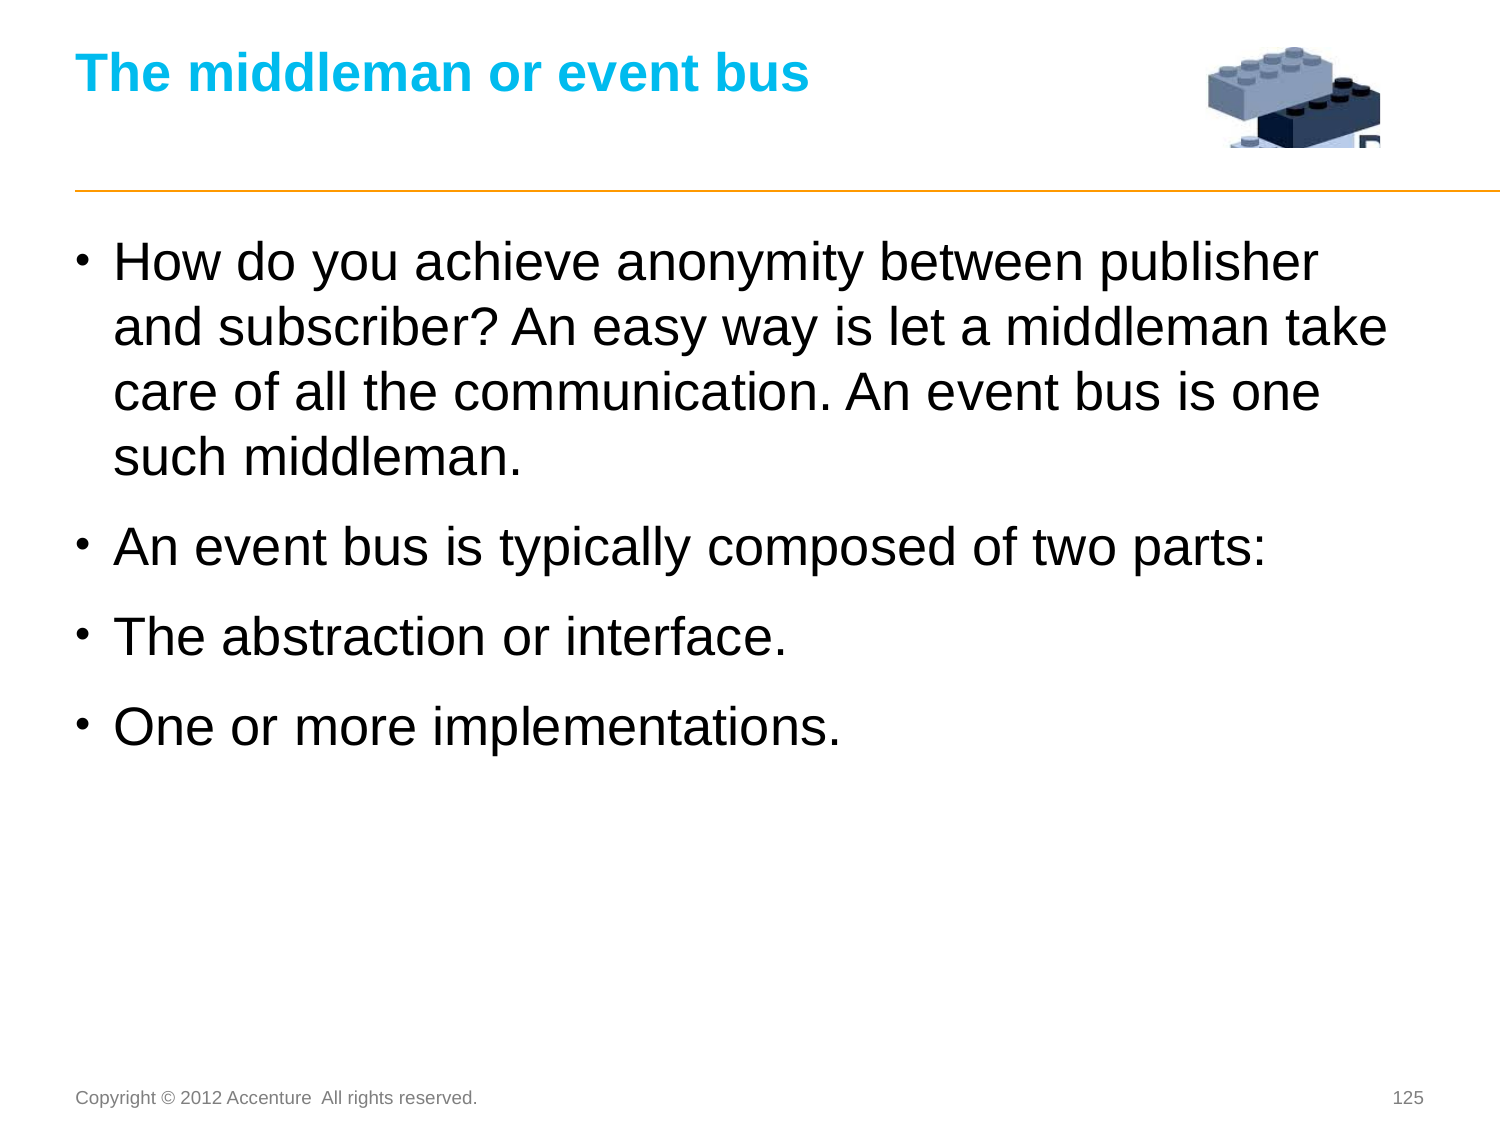

# The middleman or event bus
How do you achieve anonymity between publisher and subscriber? An easy way is let a middleman take care of all the communication. An event bus is one such middleman.
An event bus is typically composed of two parts:
The abstraction or interface.
One or more implementations.